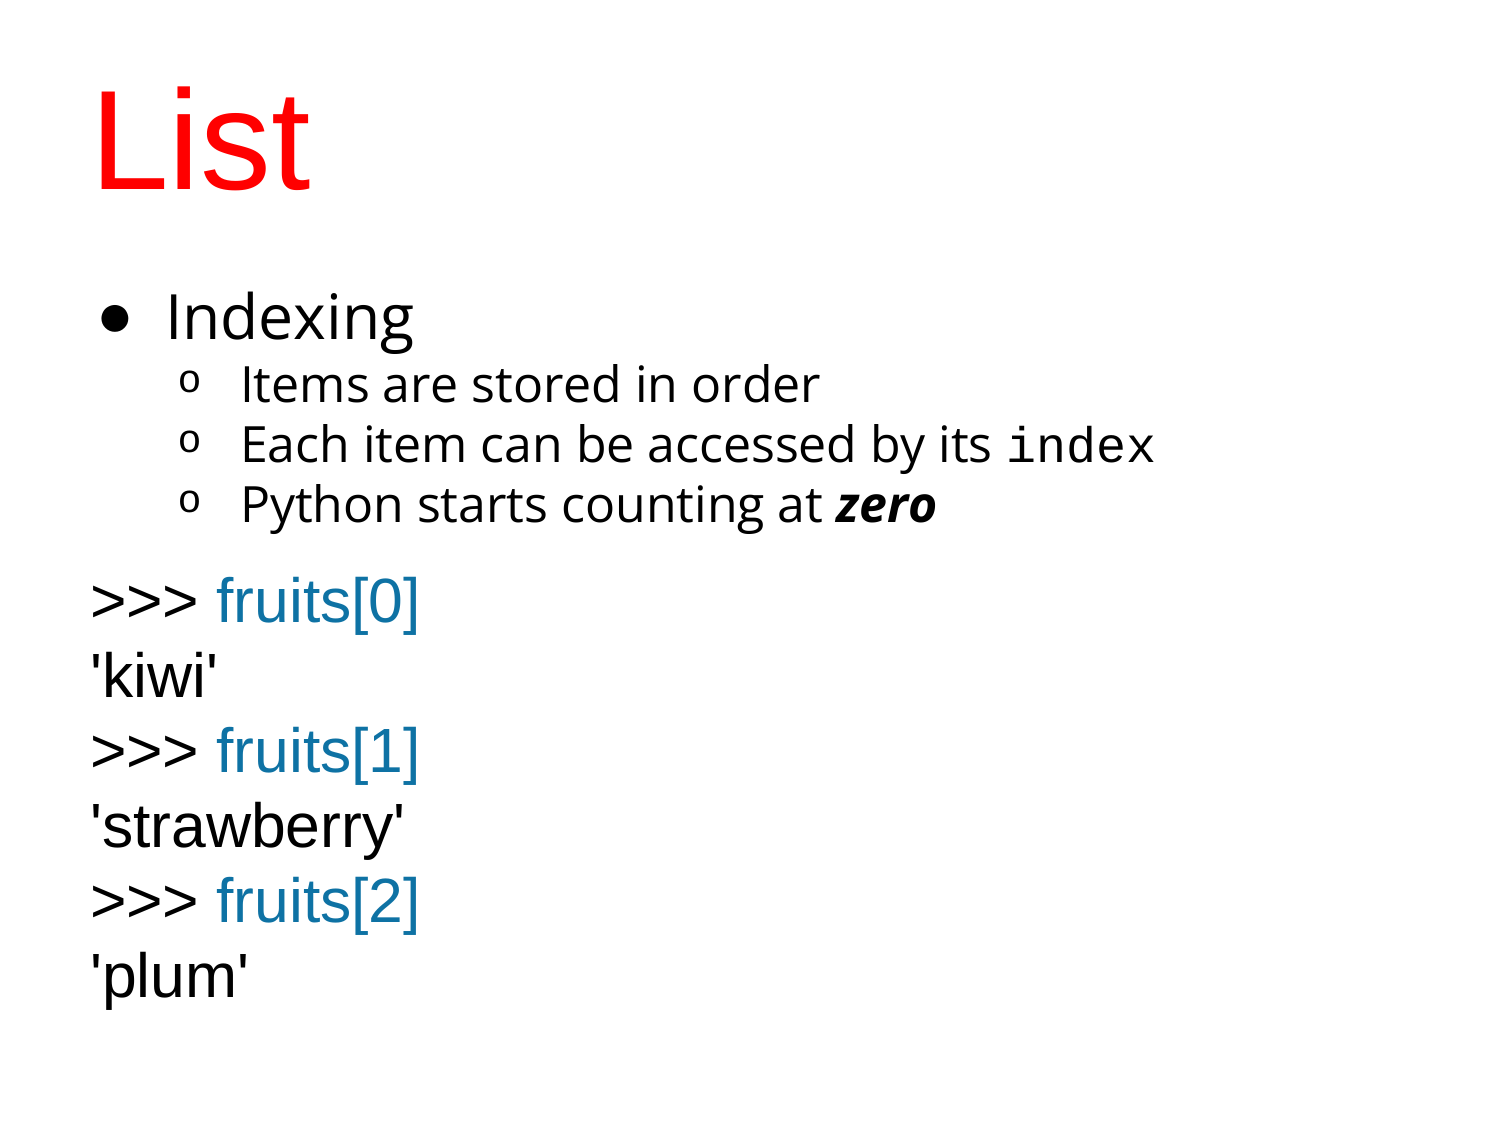

# List
Indexing
Items are stored in order
Each item can be accessed by its index
Python starts counting at zero

>>> fruits[0]
'kiwi'
>>> fruits[1]
'strawberry'
>>> fruits[2]
'plum'